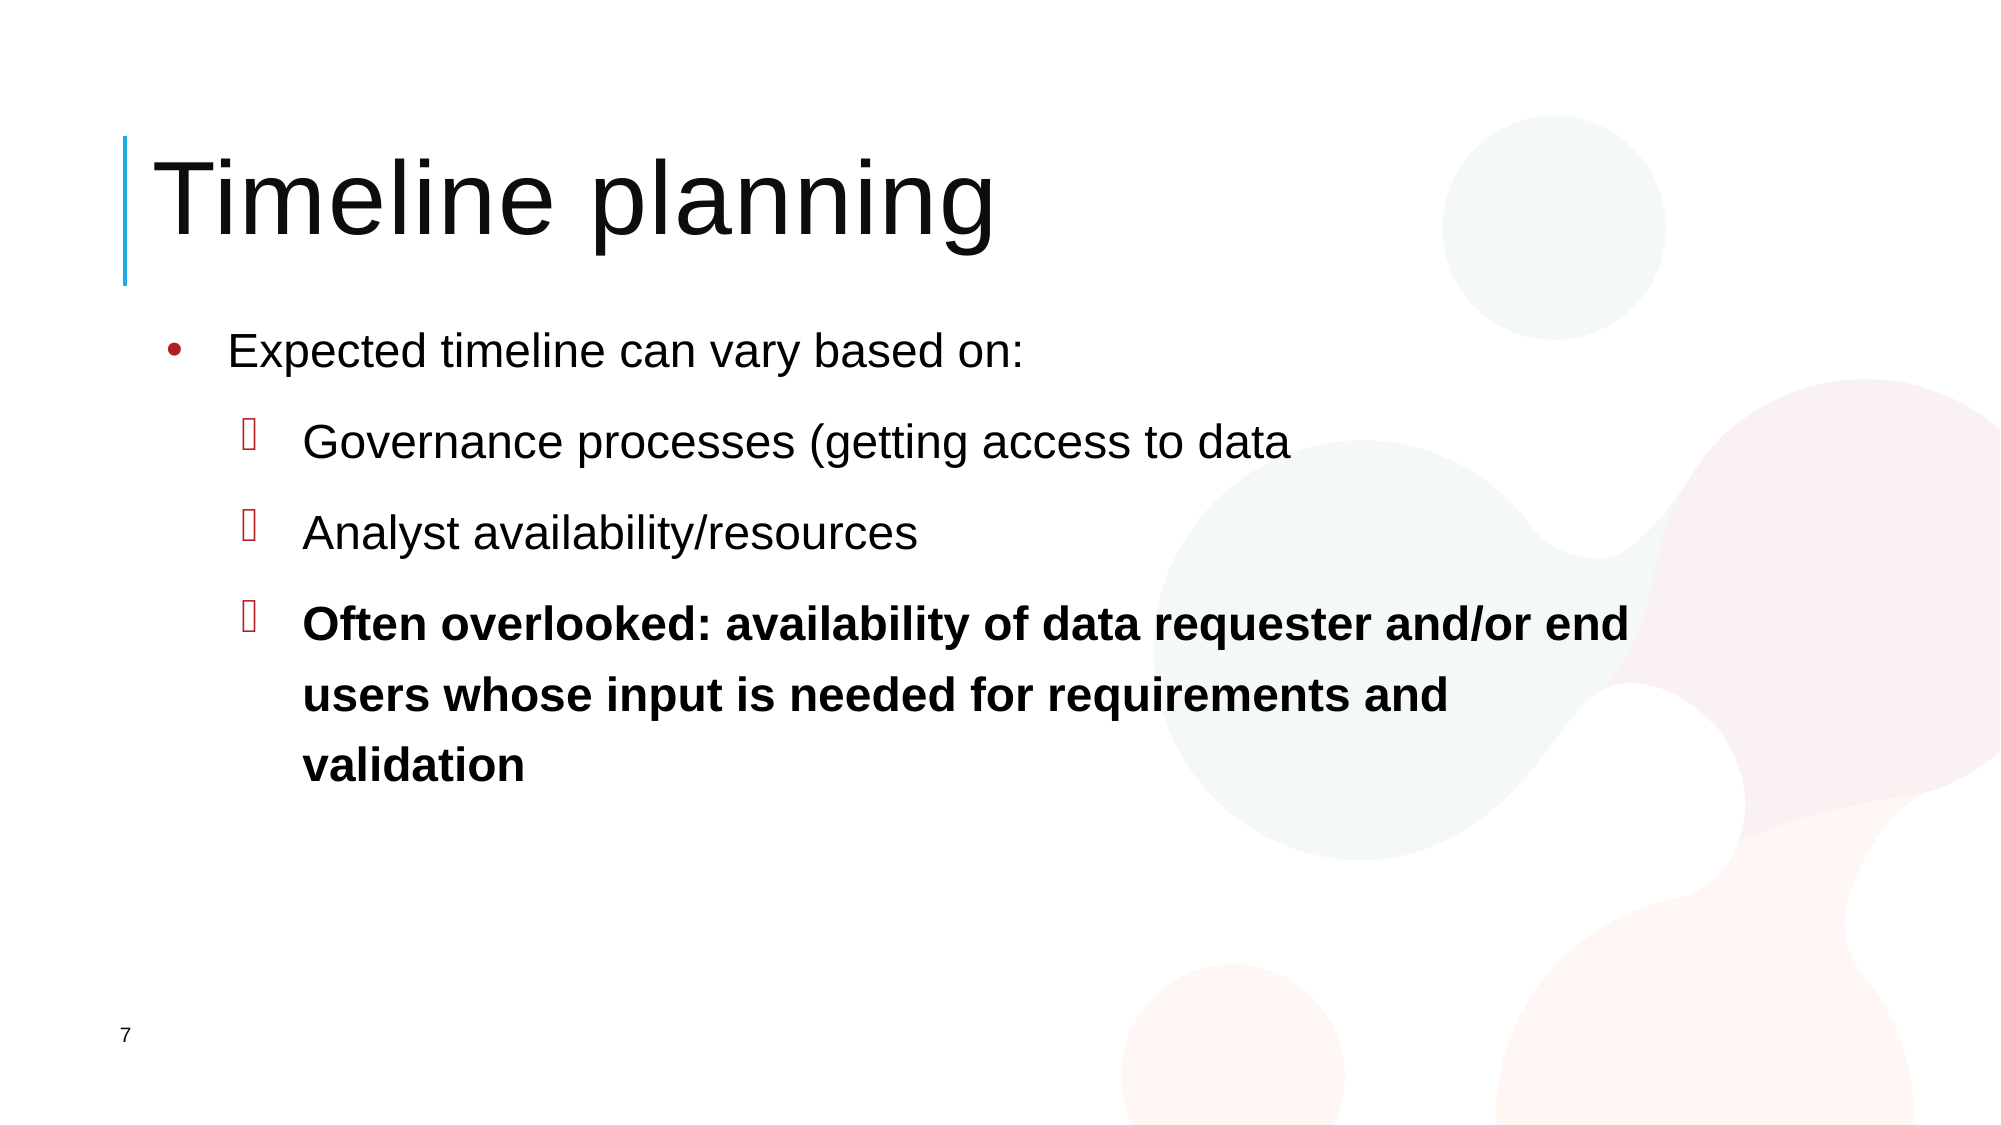

# Timeline planning
Expected timeline can vary based on:
Governance processes (getting access to data
Analyst availability/resources
Often overlooked: availability of data requester and/or end users whose input is needed for requirements and validation
7